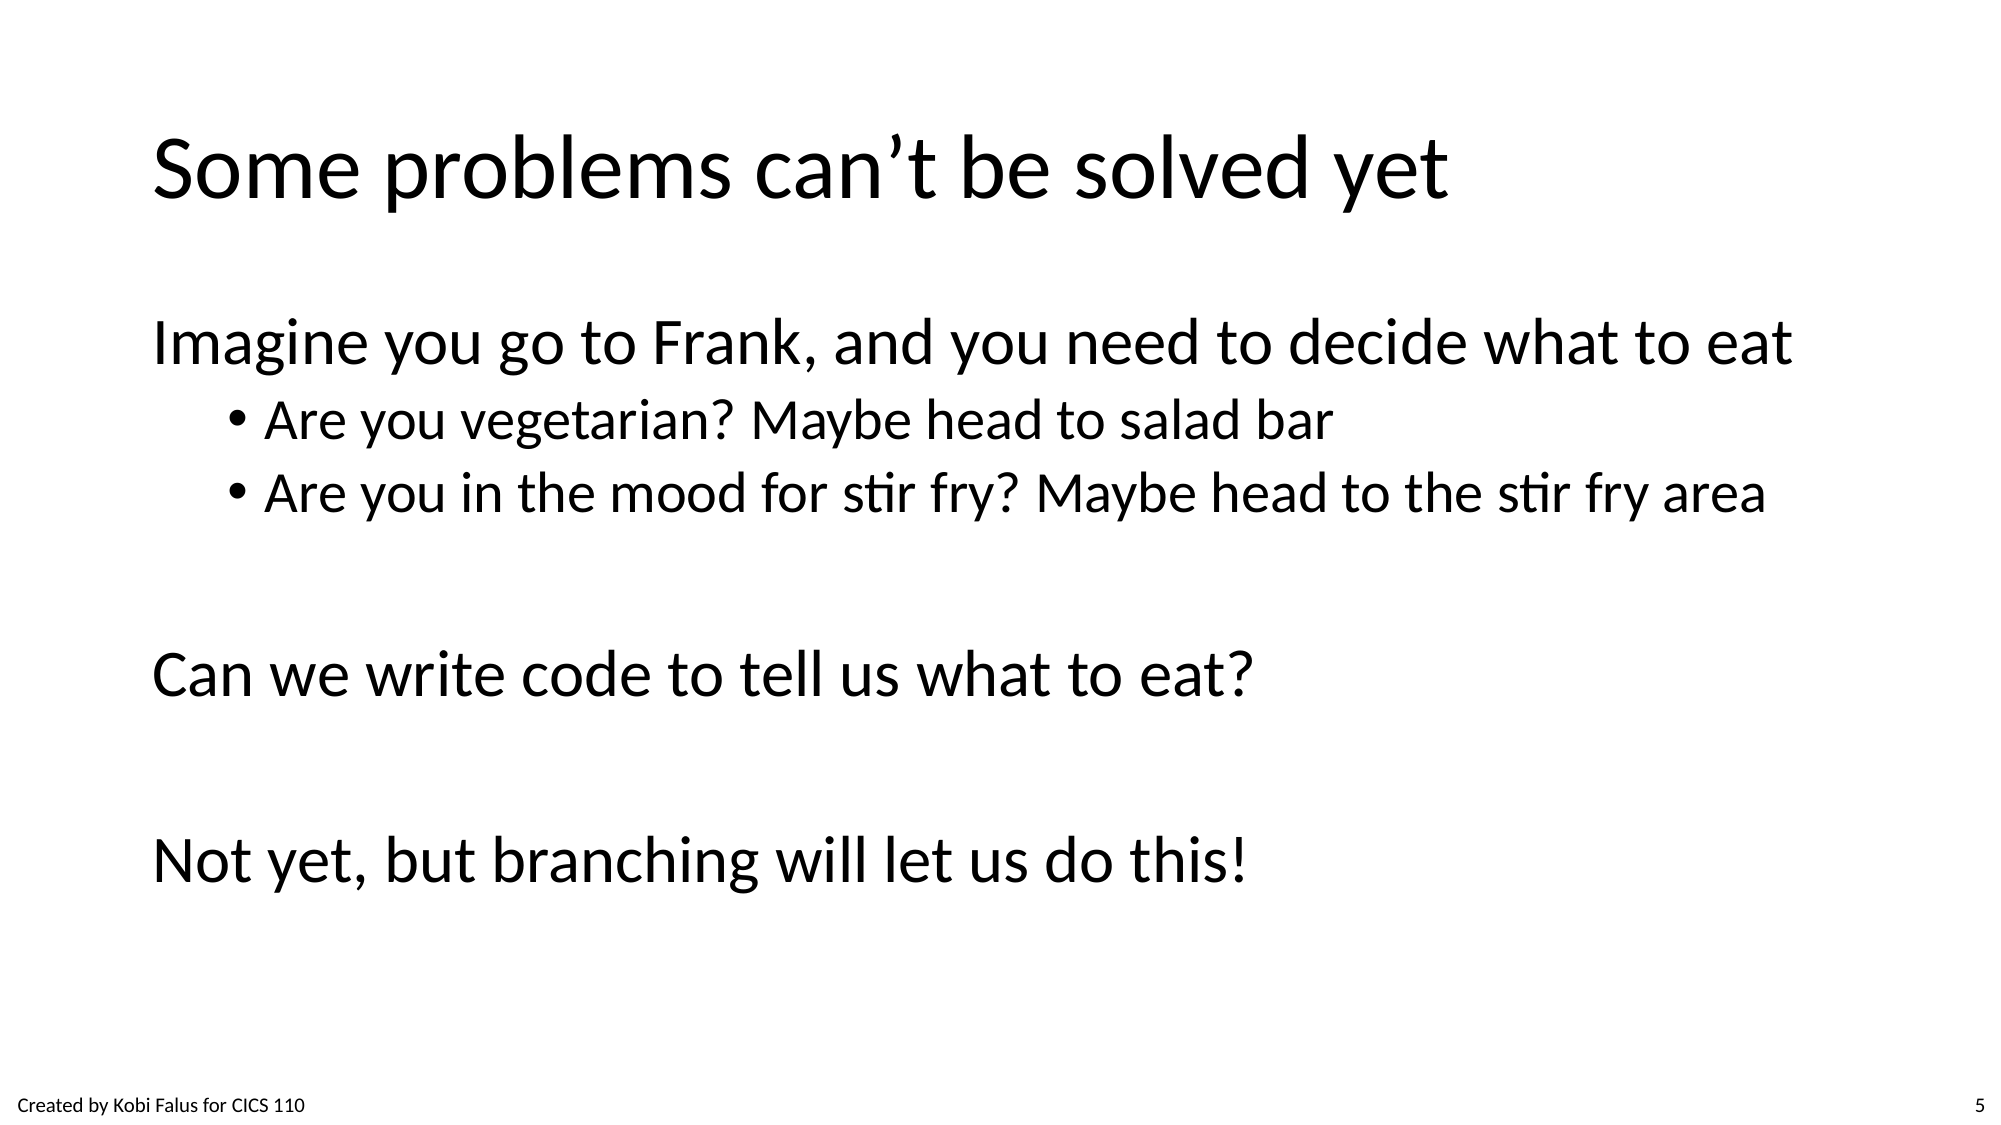

# Some problems can’t be solved yet
Imagine you go to Frank, and you need to decide what to eat
Are you vegetarian? Maybe head to salad bar
Are you in the mood for stir fry? Maybe head to the stir fry area

Can we write code to tell us what to eat?

Not yet, but branching will let us do this!